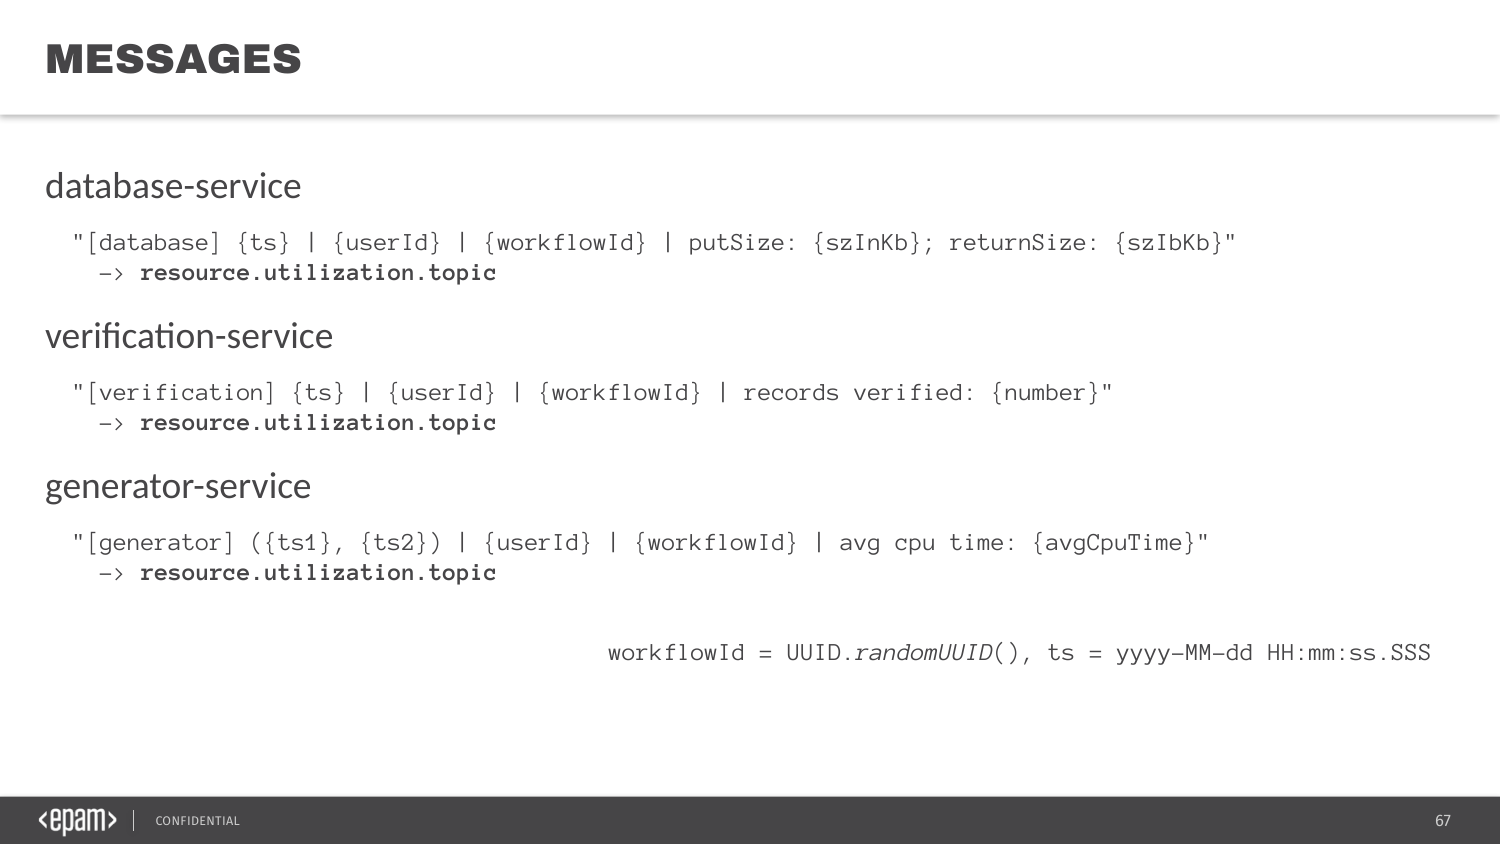

MESSAGES

database-service

  "[database] {ts} | {userId} | {workflowId} | putSize: {szInKb}; returnSize: {szIbKb}"
    -> resource.utilization.topic

verification-service

  "[verification] {ts} | {userId} | {workflowId} | records verified: {number}"
    -> resource.utilization.topic

generator-service

  "[generator] ({ts1}, {ts2}) | {userId} | {workflowId} | avg cpu time: {avgCpuTime}"
    -> resource.utilization.topic

                                         workflowId = UUID.randomUUID(), ts = yyyy-MM-dd HH:mm:ss.SSS